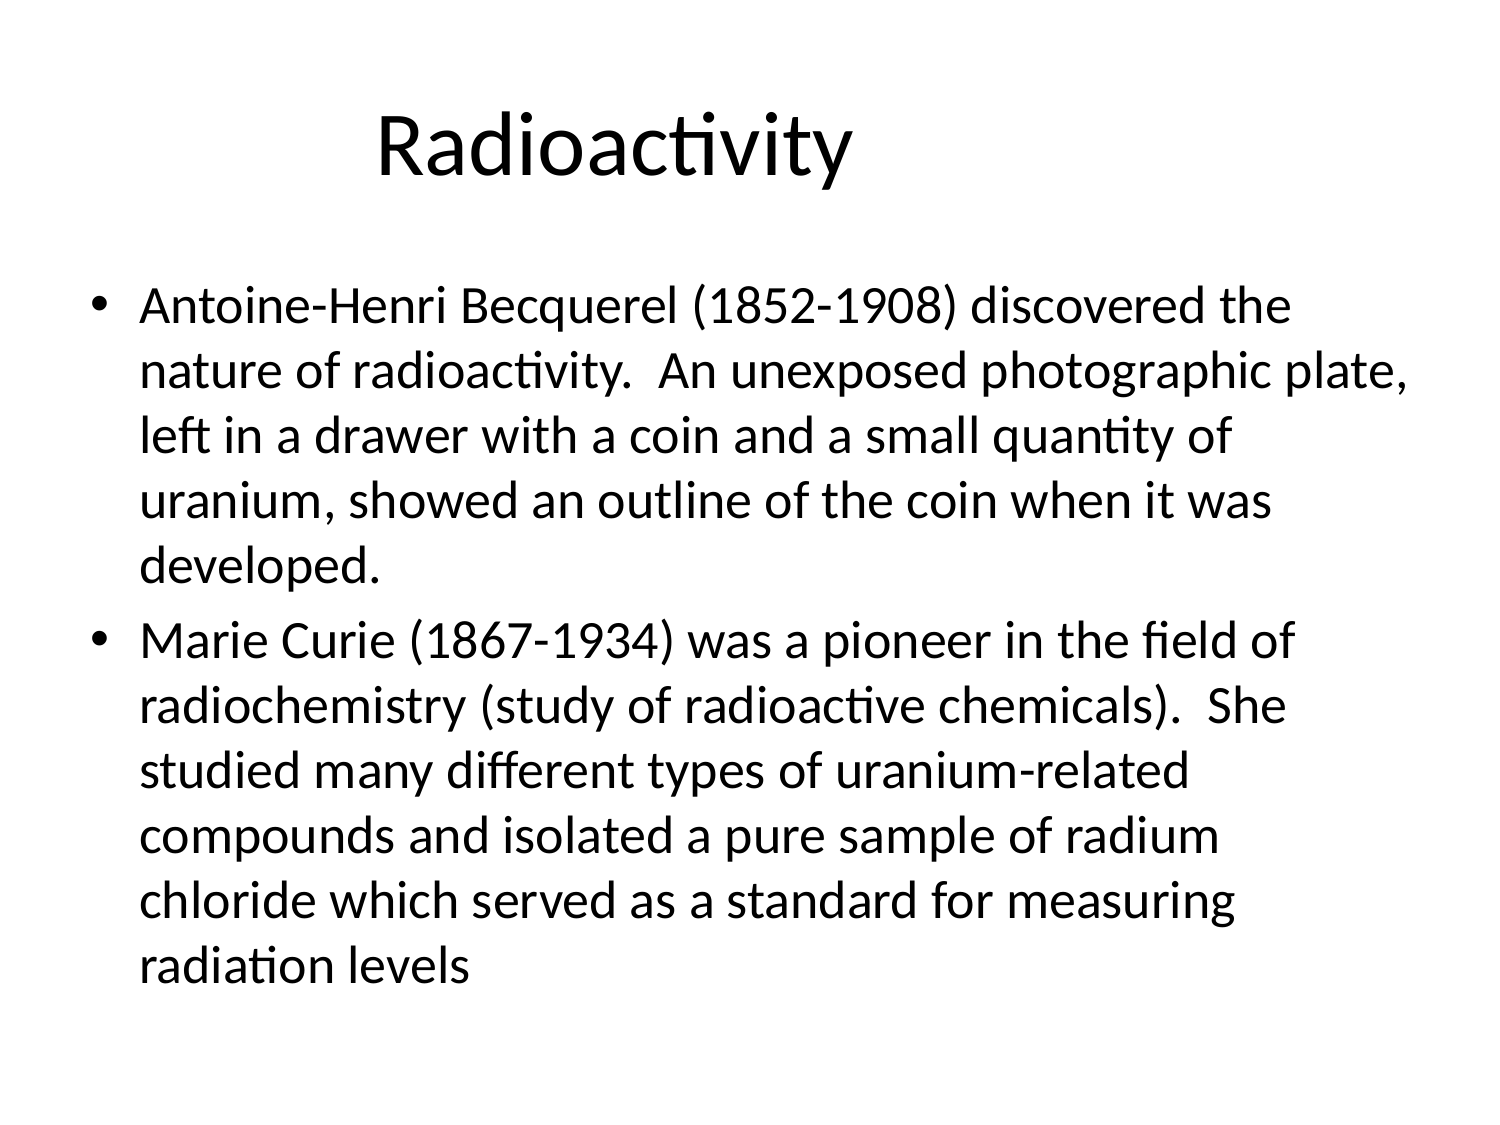

# Radioactivity
Antoine-Henri Becquerel (1852-1908) discovered the nature of radioactivity.  An unexposed photographic plate, left in a drawer with a coin and a small quantity of uranium, showed an outline of the coin when it was developed.
Marie Curie (1867-1934) was a pioneer in the field of radiochemistry (study of radioactive chemicals).  She studied many different types of uranium-related compounds and isolated a pure sample of radium chloride which served as a standard for measuring radiation levels